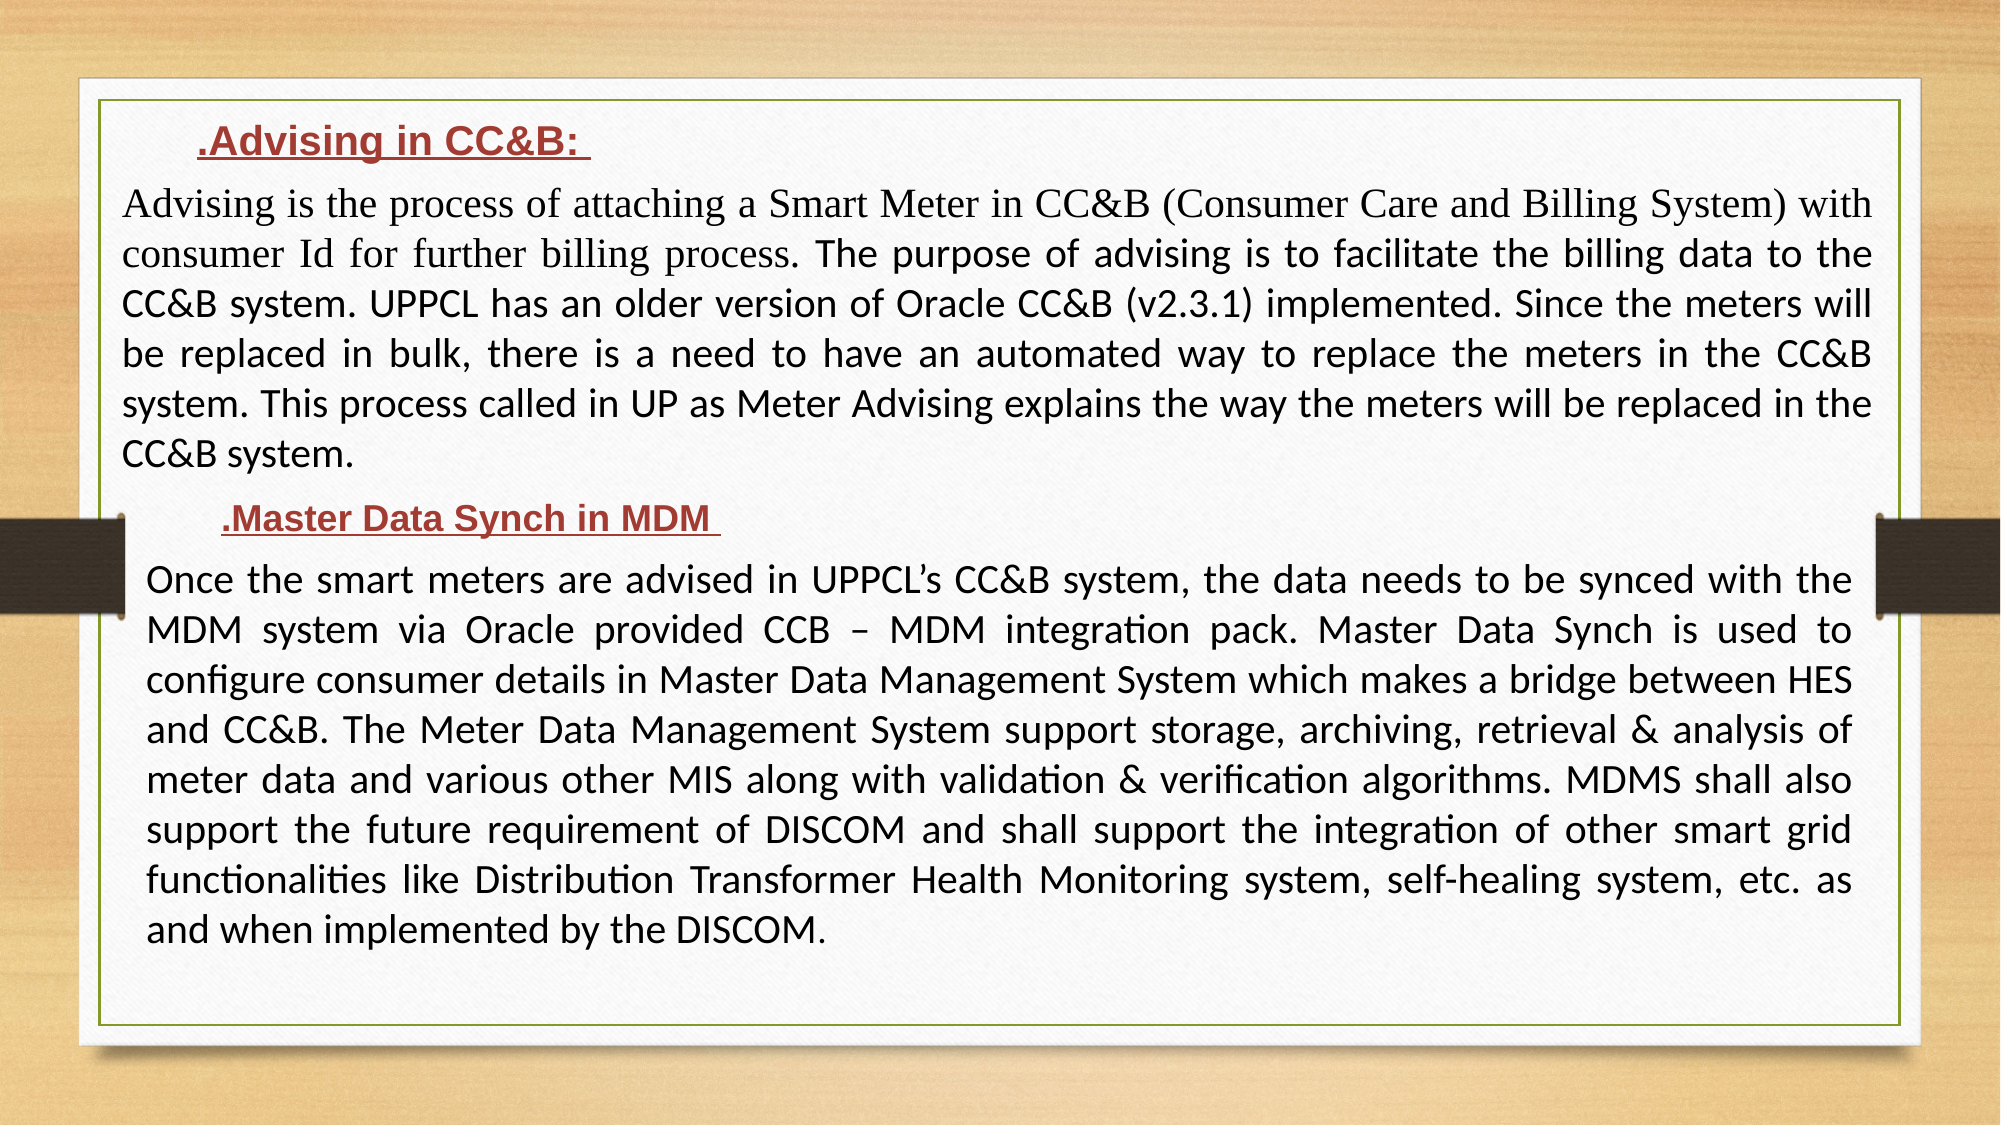

.Advising in CC&B:
Advising is the process of attaching a Smart Meter in CC&B (Consumer Care and Billing System) with consumer Id for further billing process. The purpose of advising is to facilitate the billing data to the CC&B system. UPPCL has an older version of Oracle CC&B (v2.3.1) implemented. Since the meters will be replaced in bulk, there is a need to have an automated way to replace the meters in the CC&B system. This process called in UP as Meter Advising explains the way the meters will be replaced in the CC&B system.
.Master Data Synch in MDM
Once the smart meters are advised in UPPCL’s CC&B system, the data needs to be synced with the MDM system via Oracle provided CCB – MDM integration pack. Master Data Synch is used to configure consumer details in Master Data Management System which makes a bridge between HES and CC&B. The Meter Data Management System support storage, archiving, retrieval & analysis of meter data and various other MIS along with validation & verification algorithms. MDMS shall also support the future requirement of DISCOM and shall support the integration of other smart grid functionalities like Distribution Transformer Health Monitoring system, self-healing system, etc. as and when implemented by the DISCOM.